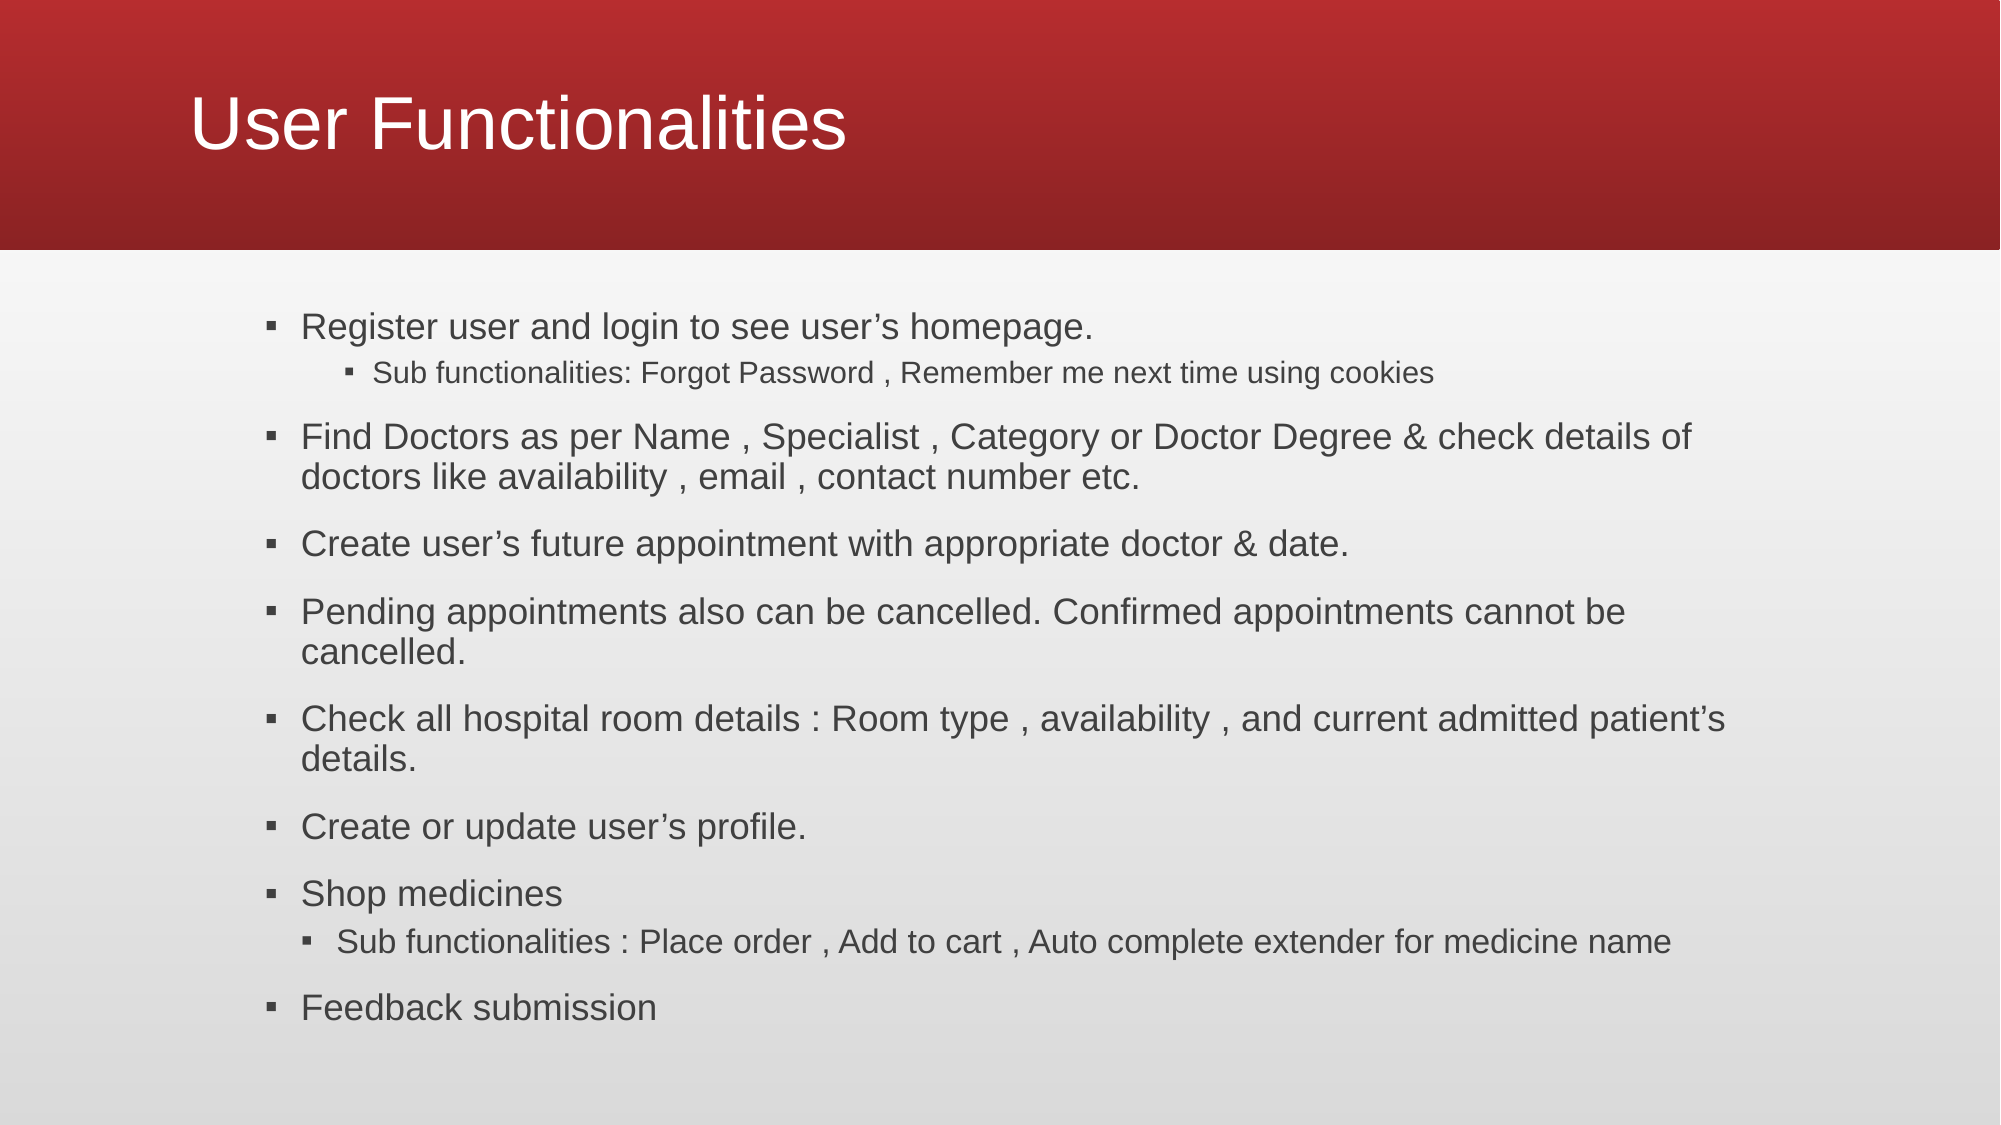

# User Functionalities
Register user and login to see user’s homepage.
Sub functionalities: Forgot Password , Remember me next time using cookies
Find Doctors as per Name , Specialist , Category or Doctor Degree & check details of doctors like availability , email , contact number etc.
Create user’s future appointment with appropriate doctor & date.
Pending appointments also can be cancelled. Confirmed appointments cannot be cancelled.
Check all hospital room details : Room type , availability , and current admitted patient’s details.
Create or update user’s profile.
Shop medicines
Sub functionalities : Place order , Add to cart , Auto complete extender for medicine name
Feedback submission